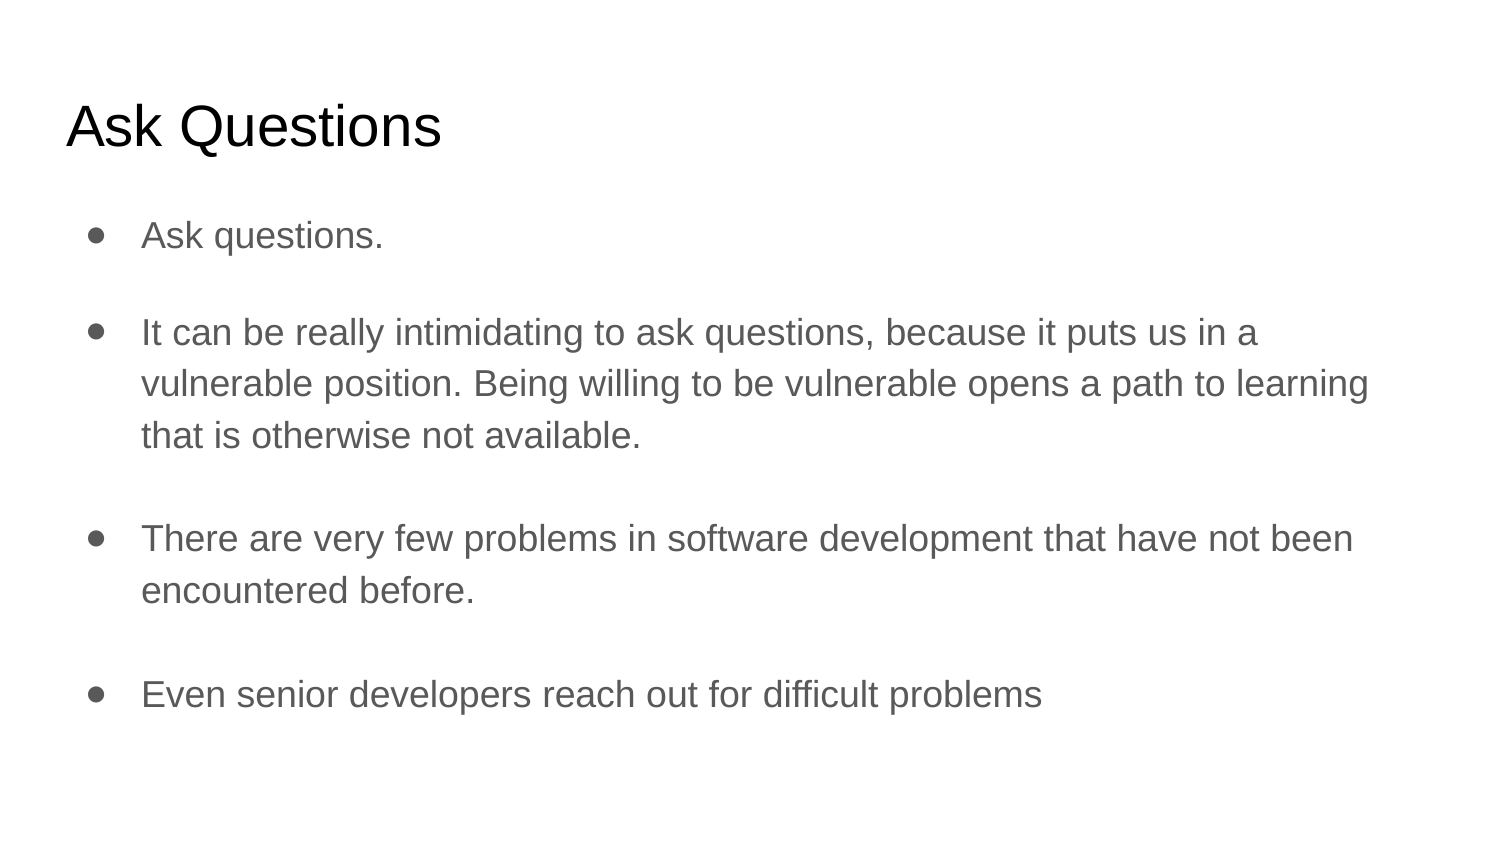

# Ask Questions
Ask questions.
It can be really intimidating to ask questions, because it puts us in a vulnerable position. Being willing to be vulnerable opens a path to learning that is otherwise not available.
There are very few problems in software development that have not been encountered before.
Even senior developers reach out for difficult problems